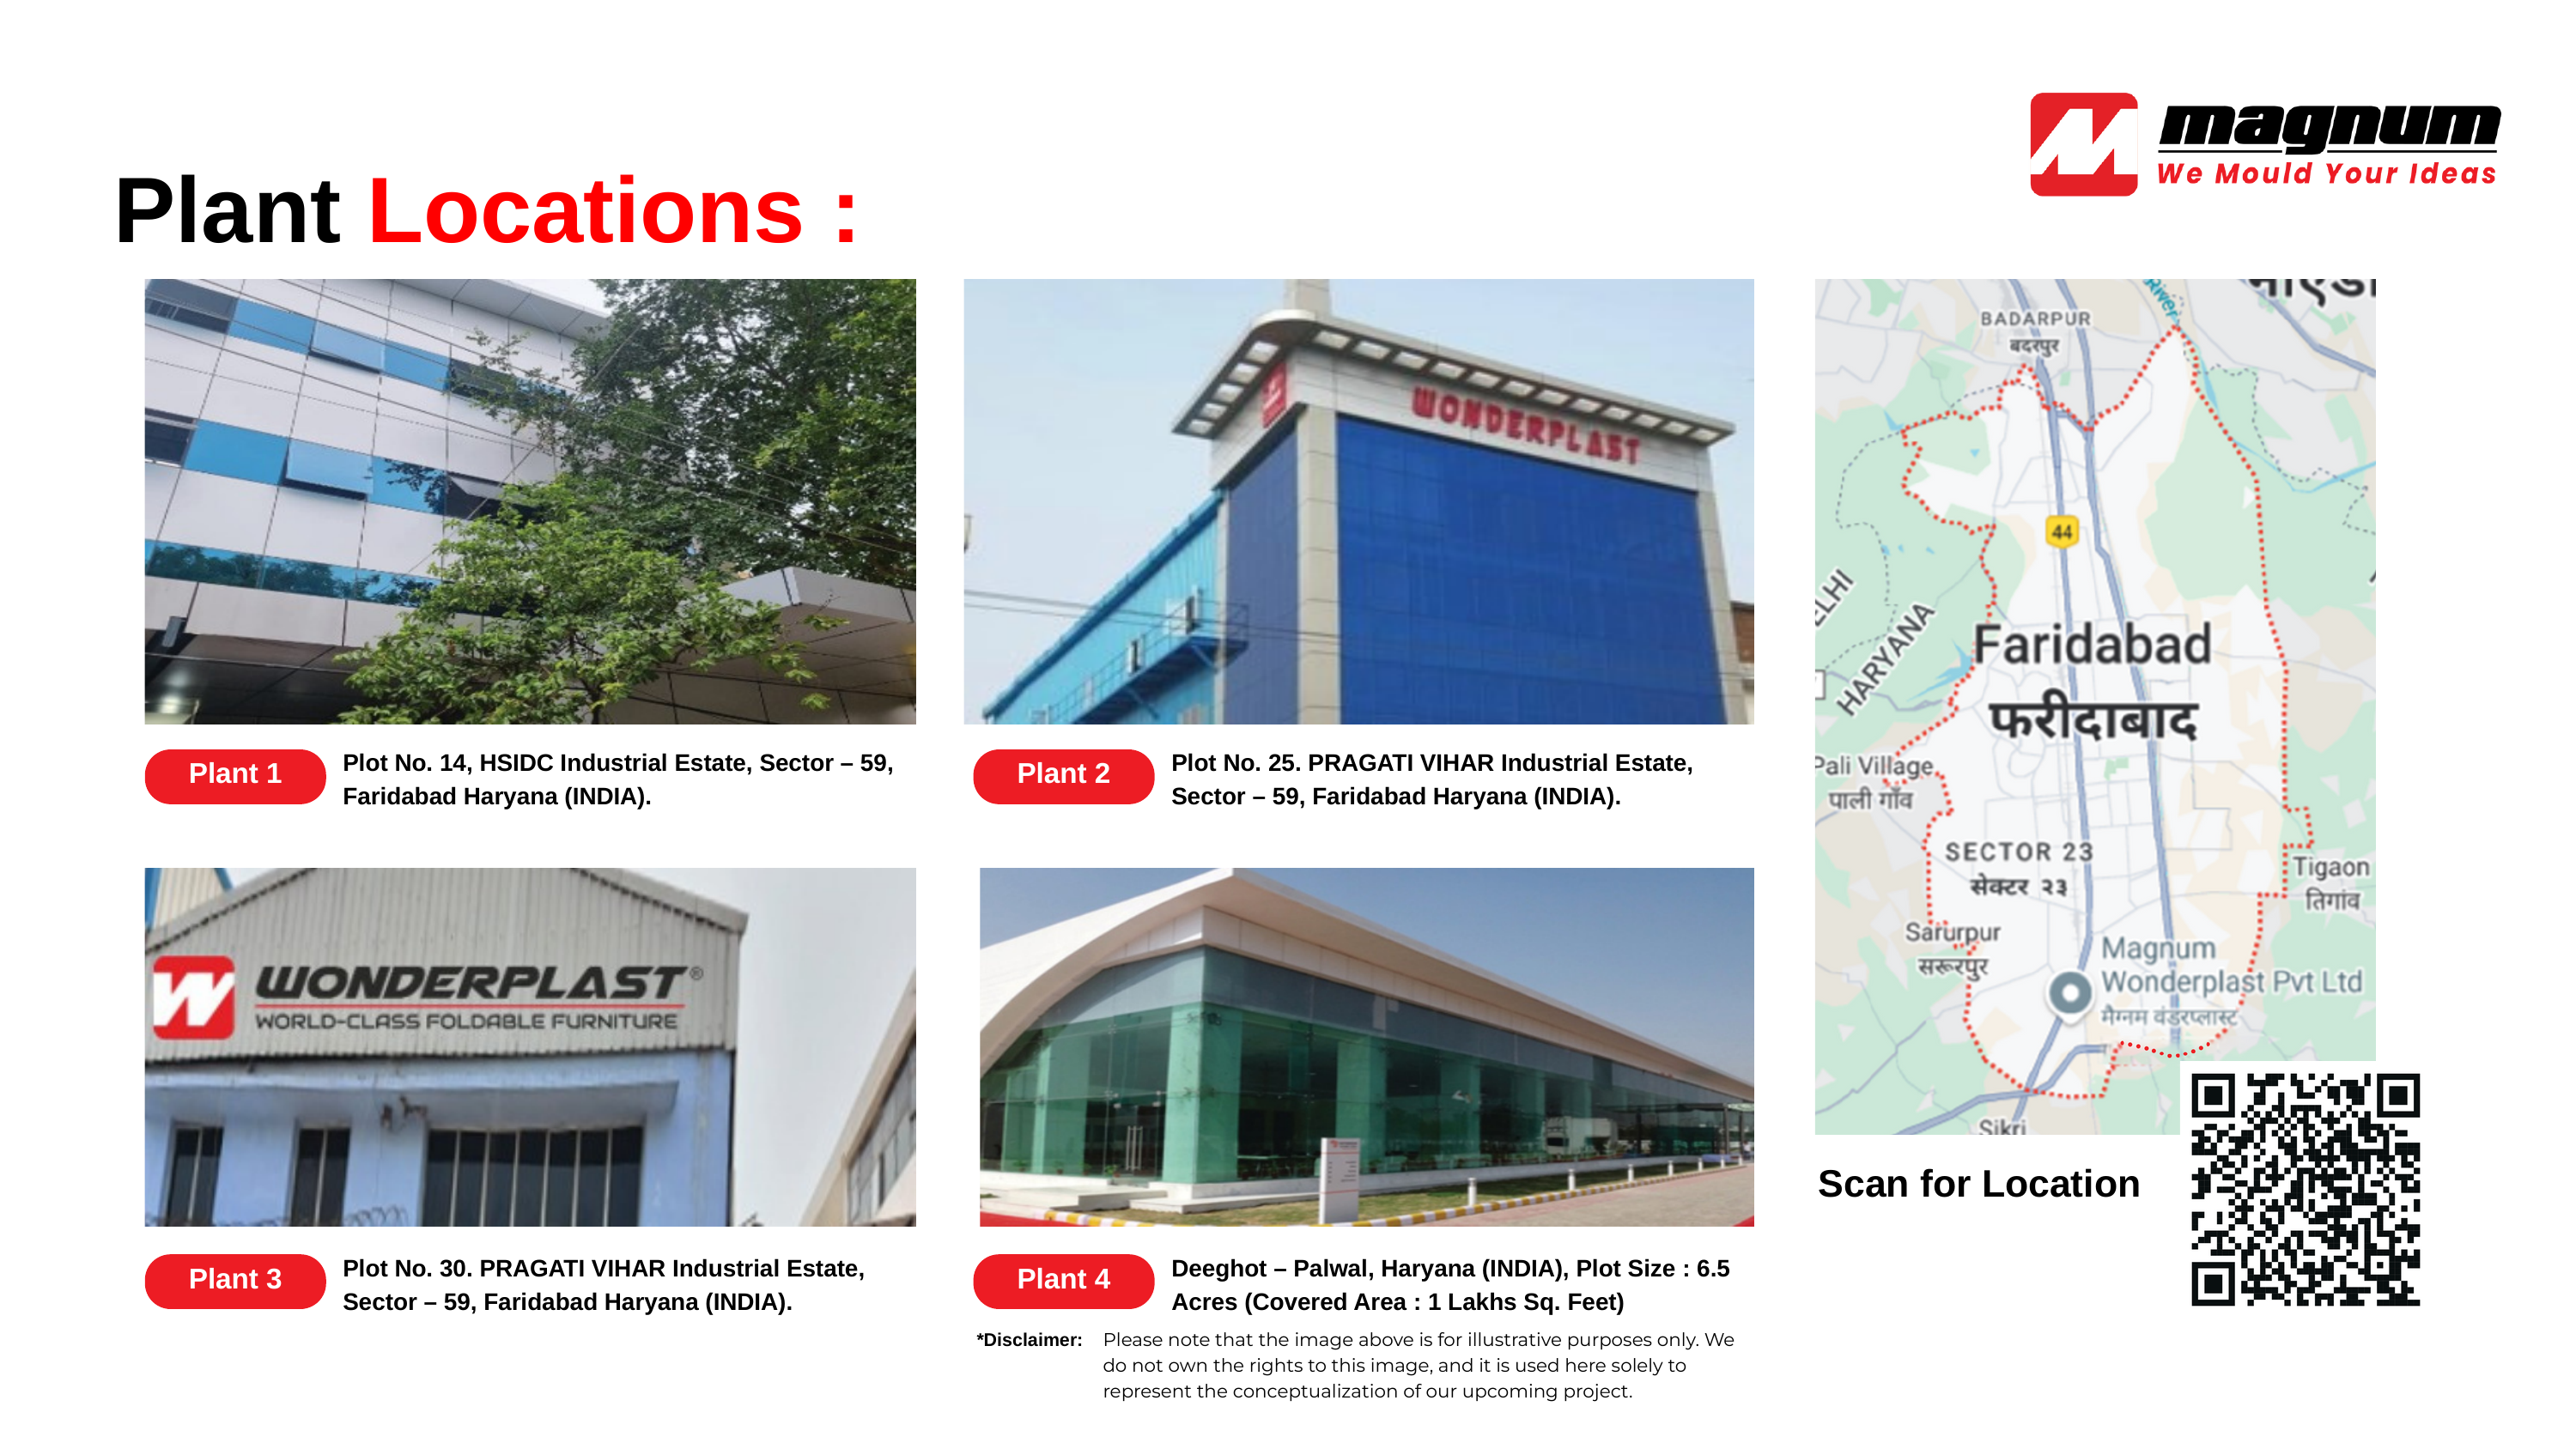

Plant Locations :

Plot No. 14, HSIDC Industrial Estate, Sector – 59, Faridabad Haryana (INDIA).
Plot No. 25. PRAGATI VIHAR Industrial Estate, Sector – 59, Faridabad Haryana (INDIA).

Plant 1

Plant 2

Scan for Location
Plot No. 30. PRAGATI VIHAR Industrial Estate, Sector – 59, Faridabad Haryana (INDIA).
Deeghot – Palwal, Haryana (INDIA), Plot Size : 6.5 Acres (Covered Area : 1 Lakhs Sq. Feet)

Plant 3

Plant 4
*Disclaimer:
Please note that the image above is for illustrative purposes only. We do not own the rights to this image, and it is used here solely to represent the conceptualization of our upcoming project.